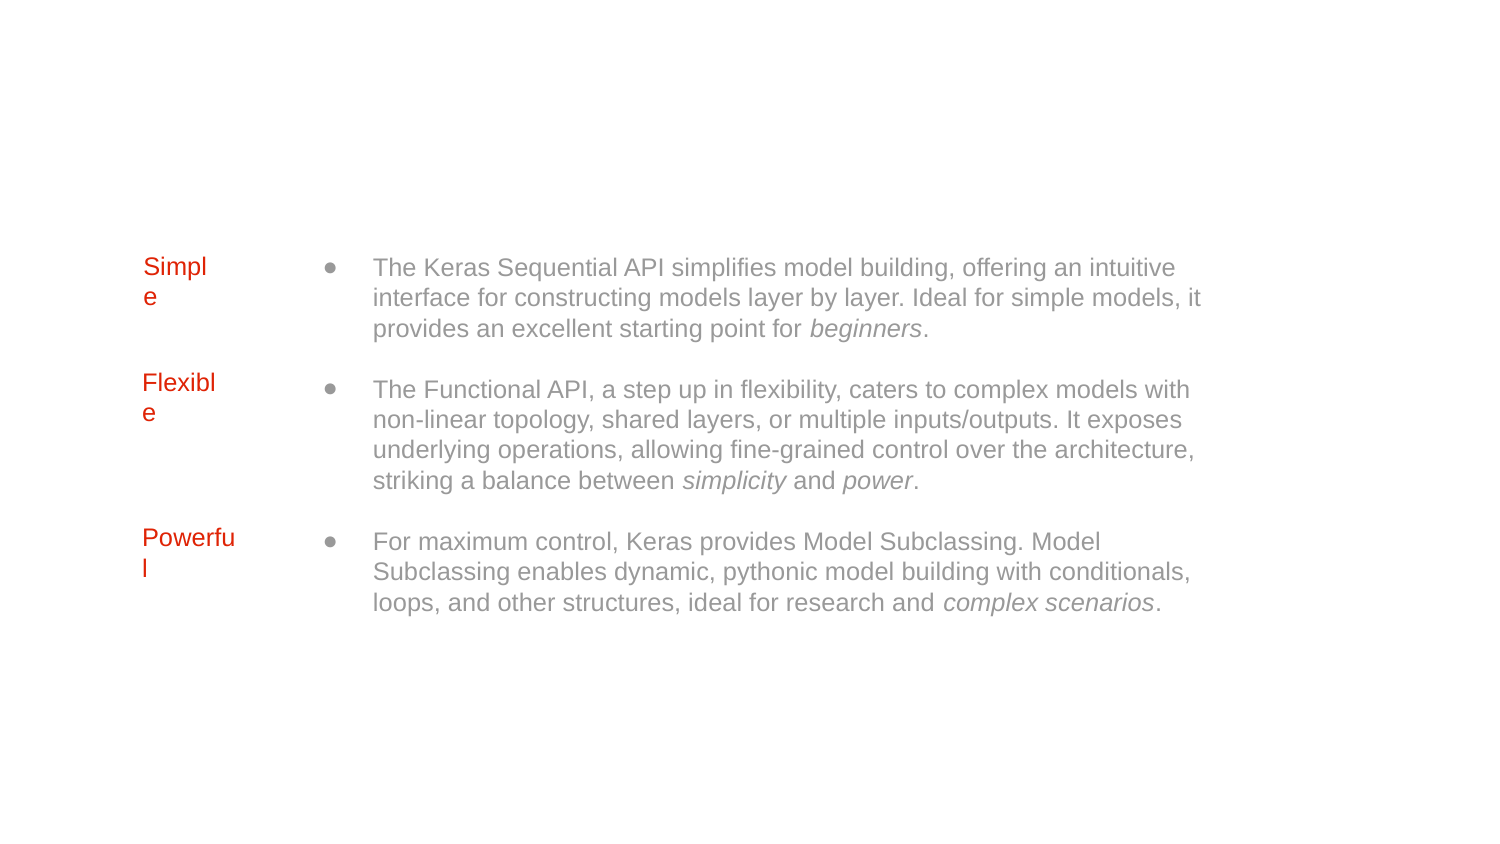

Simple
# The Keras Sequential API simplifies model building, offering an intuitive interface for constructing models layer by layer. Ideal for simple models, it provides an excellent starting point for beginners.

The Functional API, a step up in flexibility, caters to complex models with non-linear topology, shared layers, or multiple inputs/outputs. It exposes underlying operations, allowing fine-grained control over the architecture, striking a balance between simplicity and power.

For maximum control, Keras provides Model Subclassing. Model Subclassing enables dynamic, pythonic model building with conditionals, loops, and other structures, ideal for research and complex scenarios.

Flexible
Powerful